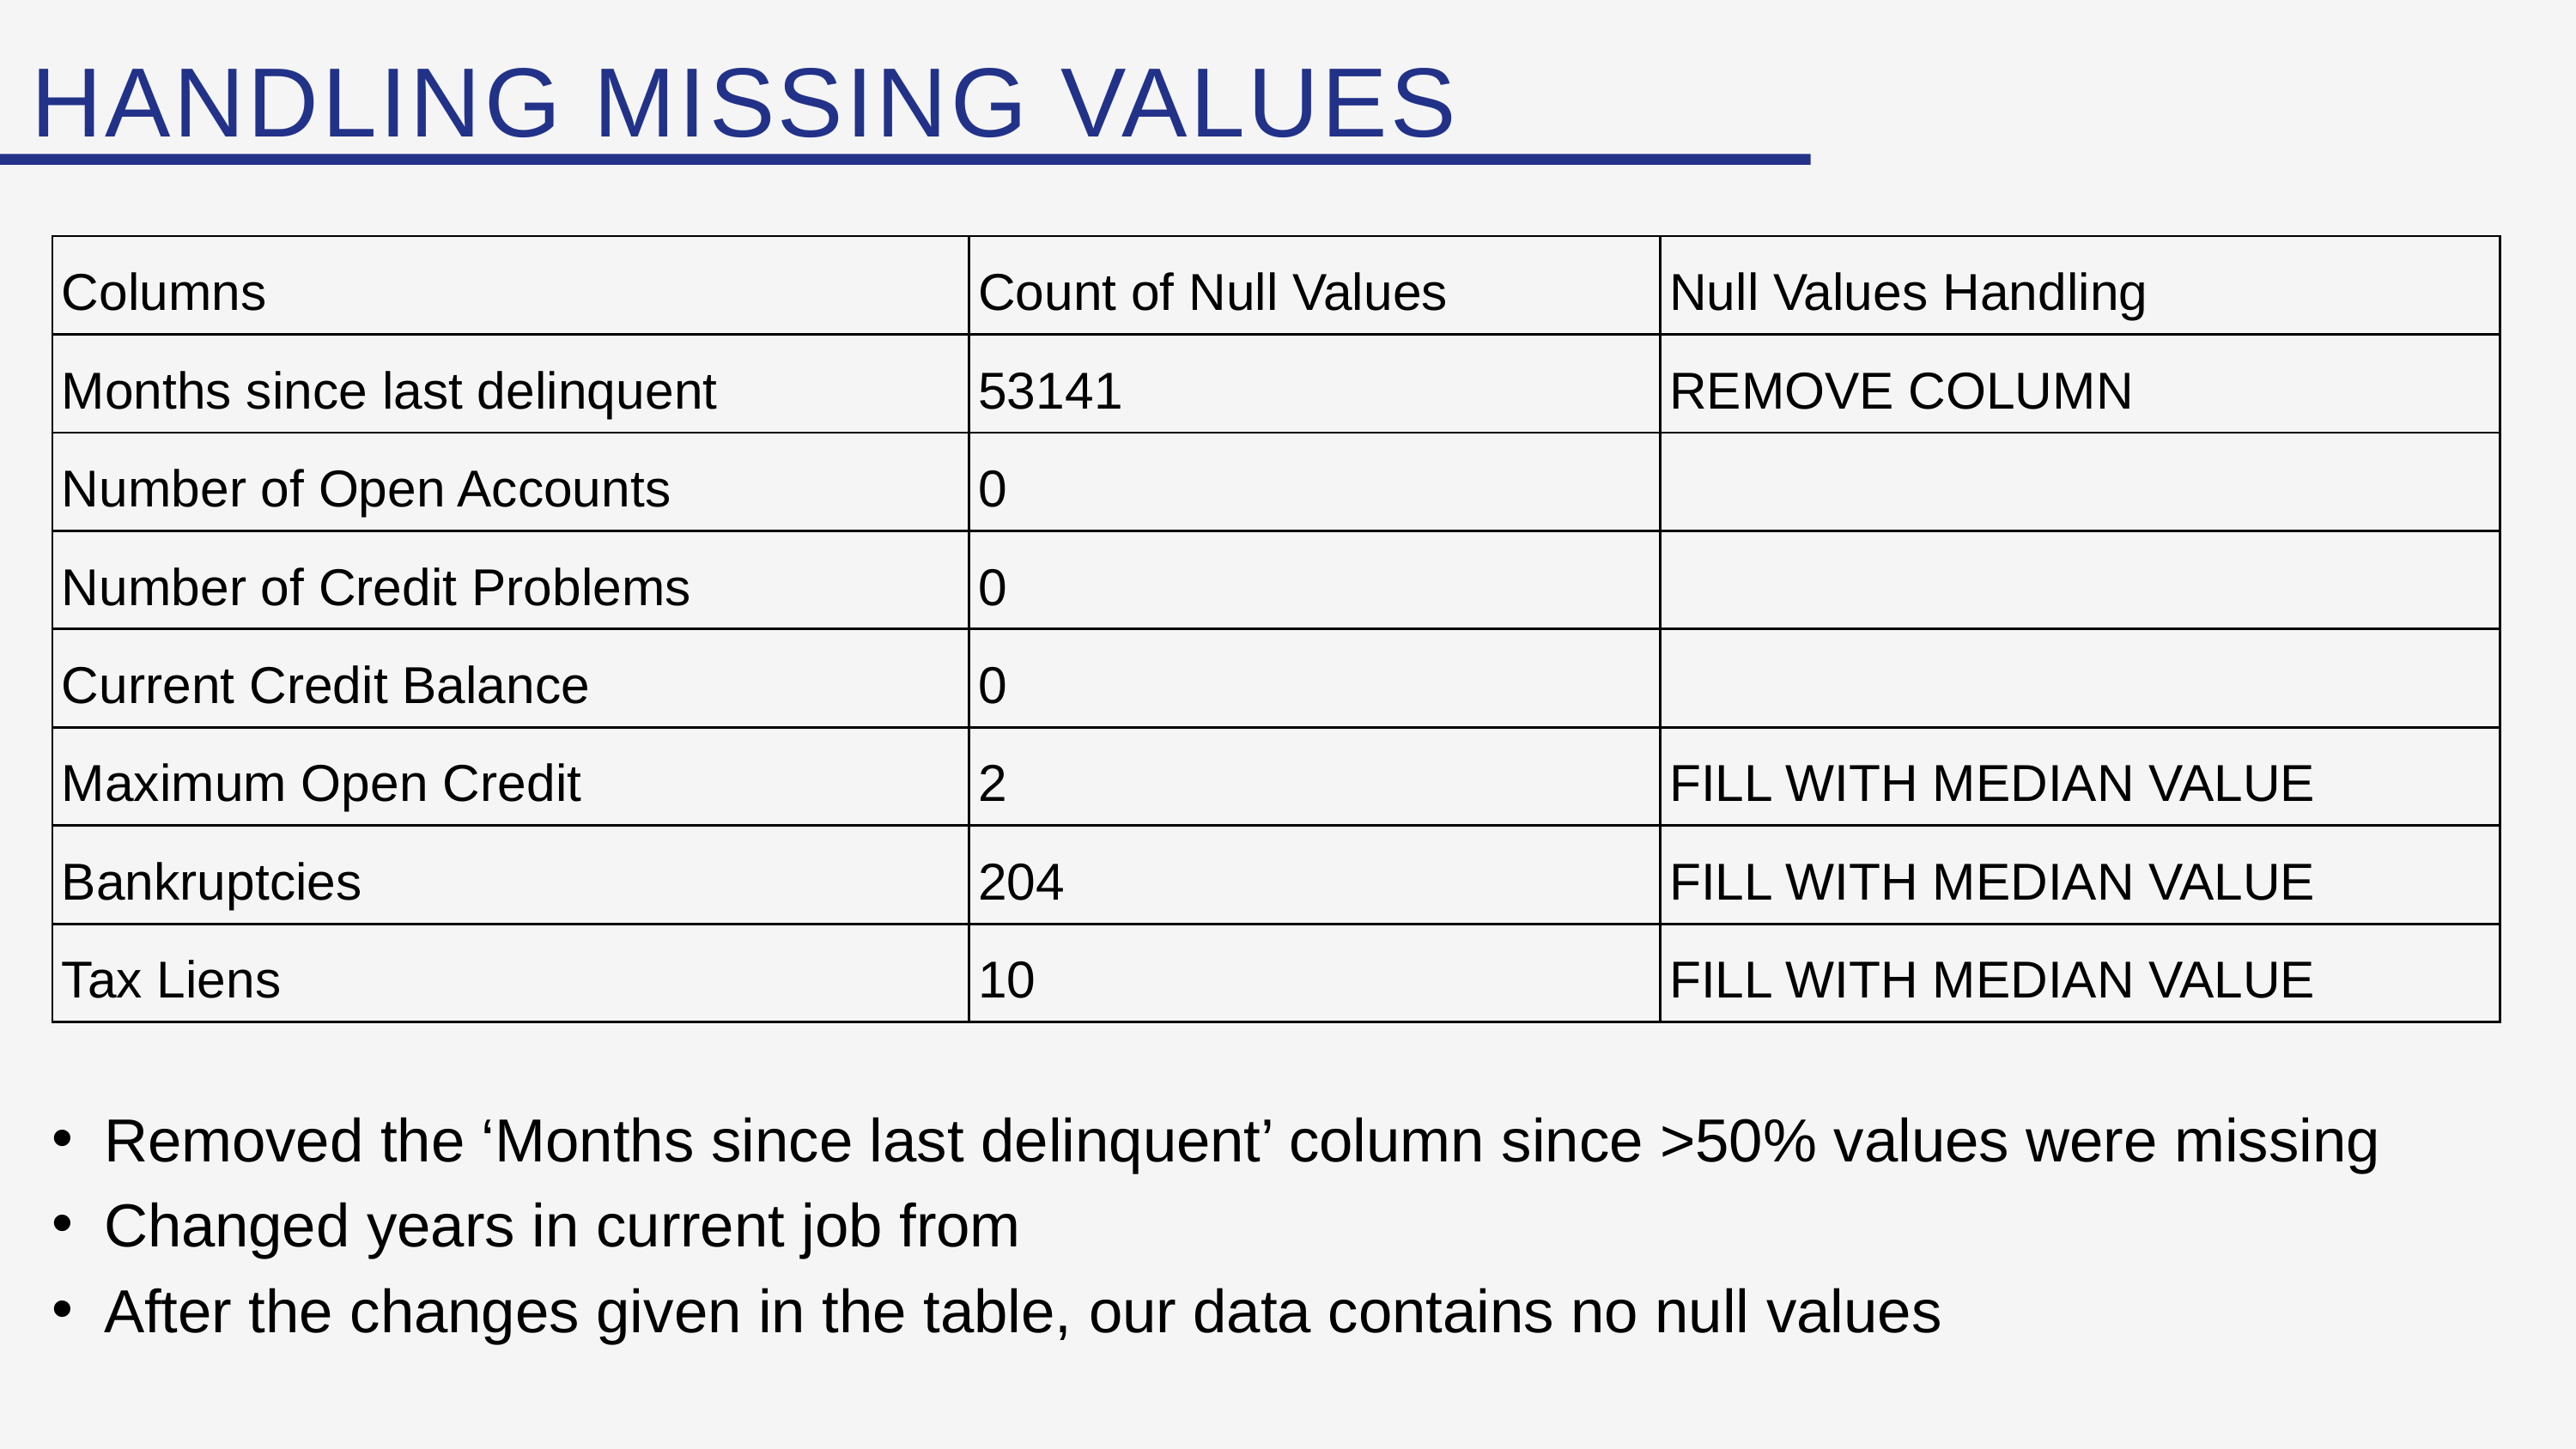

HANDLING MISSING VALUES

| Columns | Count of Null Values | Null Values Handling |
| --- | --- | --- |
| Months since last delinquent | 53141 | REMOVE COLUMN |
| Number of Open Accounts | 0 |  |
| Number of Credit Problems | 0 |  |
| Current Credit Balance | 0 |  |
| Maximum Open Credit | 2 | FILL WITH MEDIAN VALUE |
| Bankruptcies | 204 | FILL WITH MEDIAN VALUE |
| Tax Liens | 10 | FILL WITH MEDIAN VALUE |
Removed the ‘Months since last delinquent’ column since >50% values were missing
Changed years in current job from
After the changes given in the table, our data contains no null values